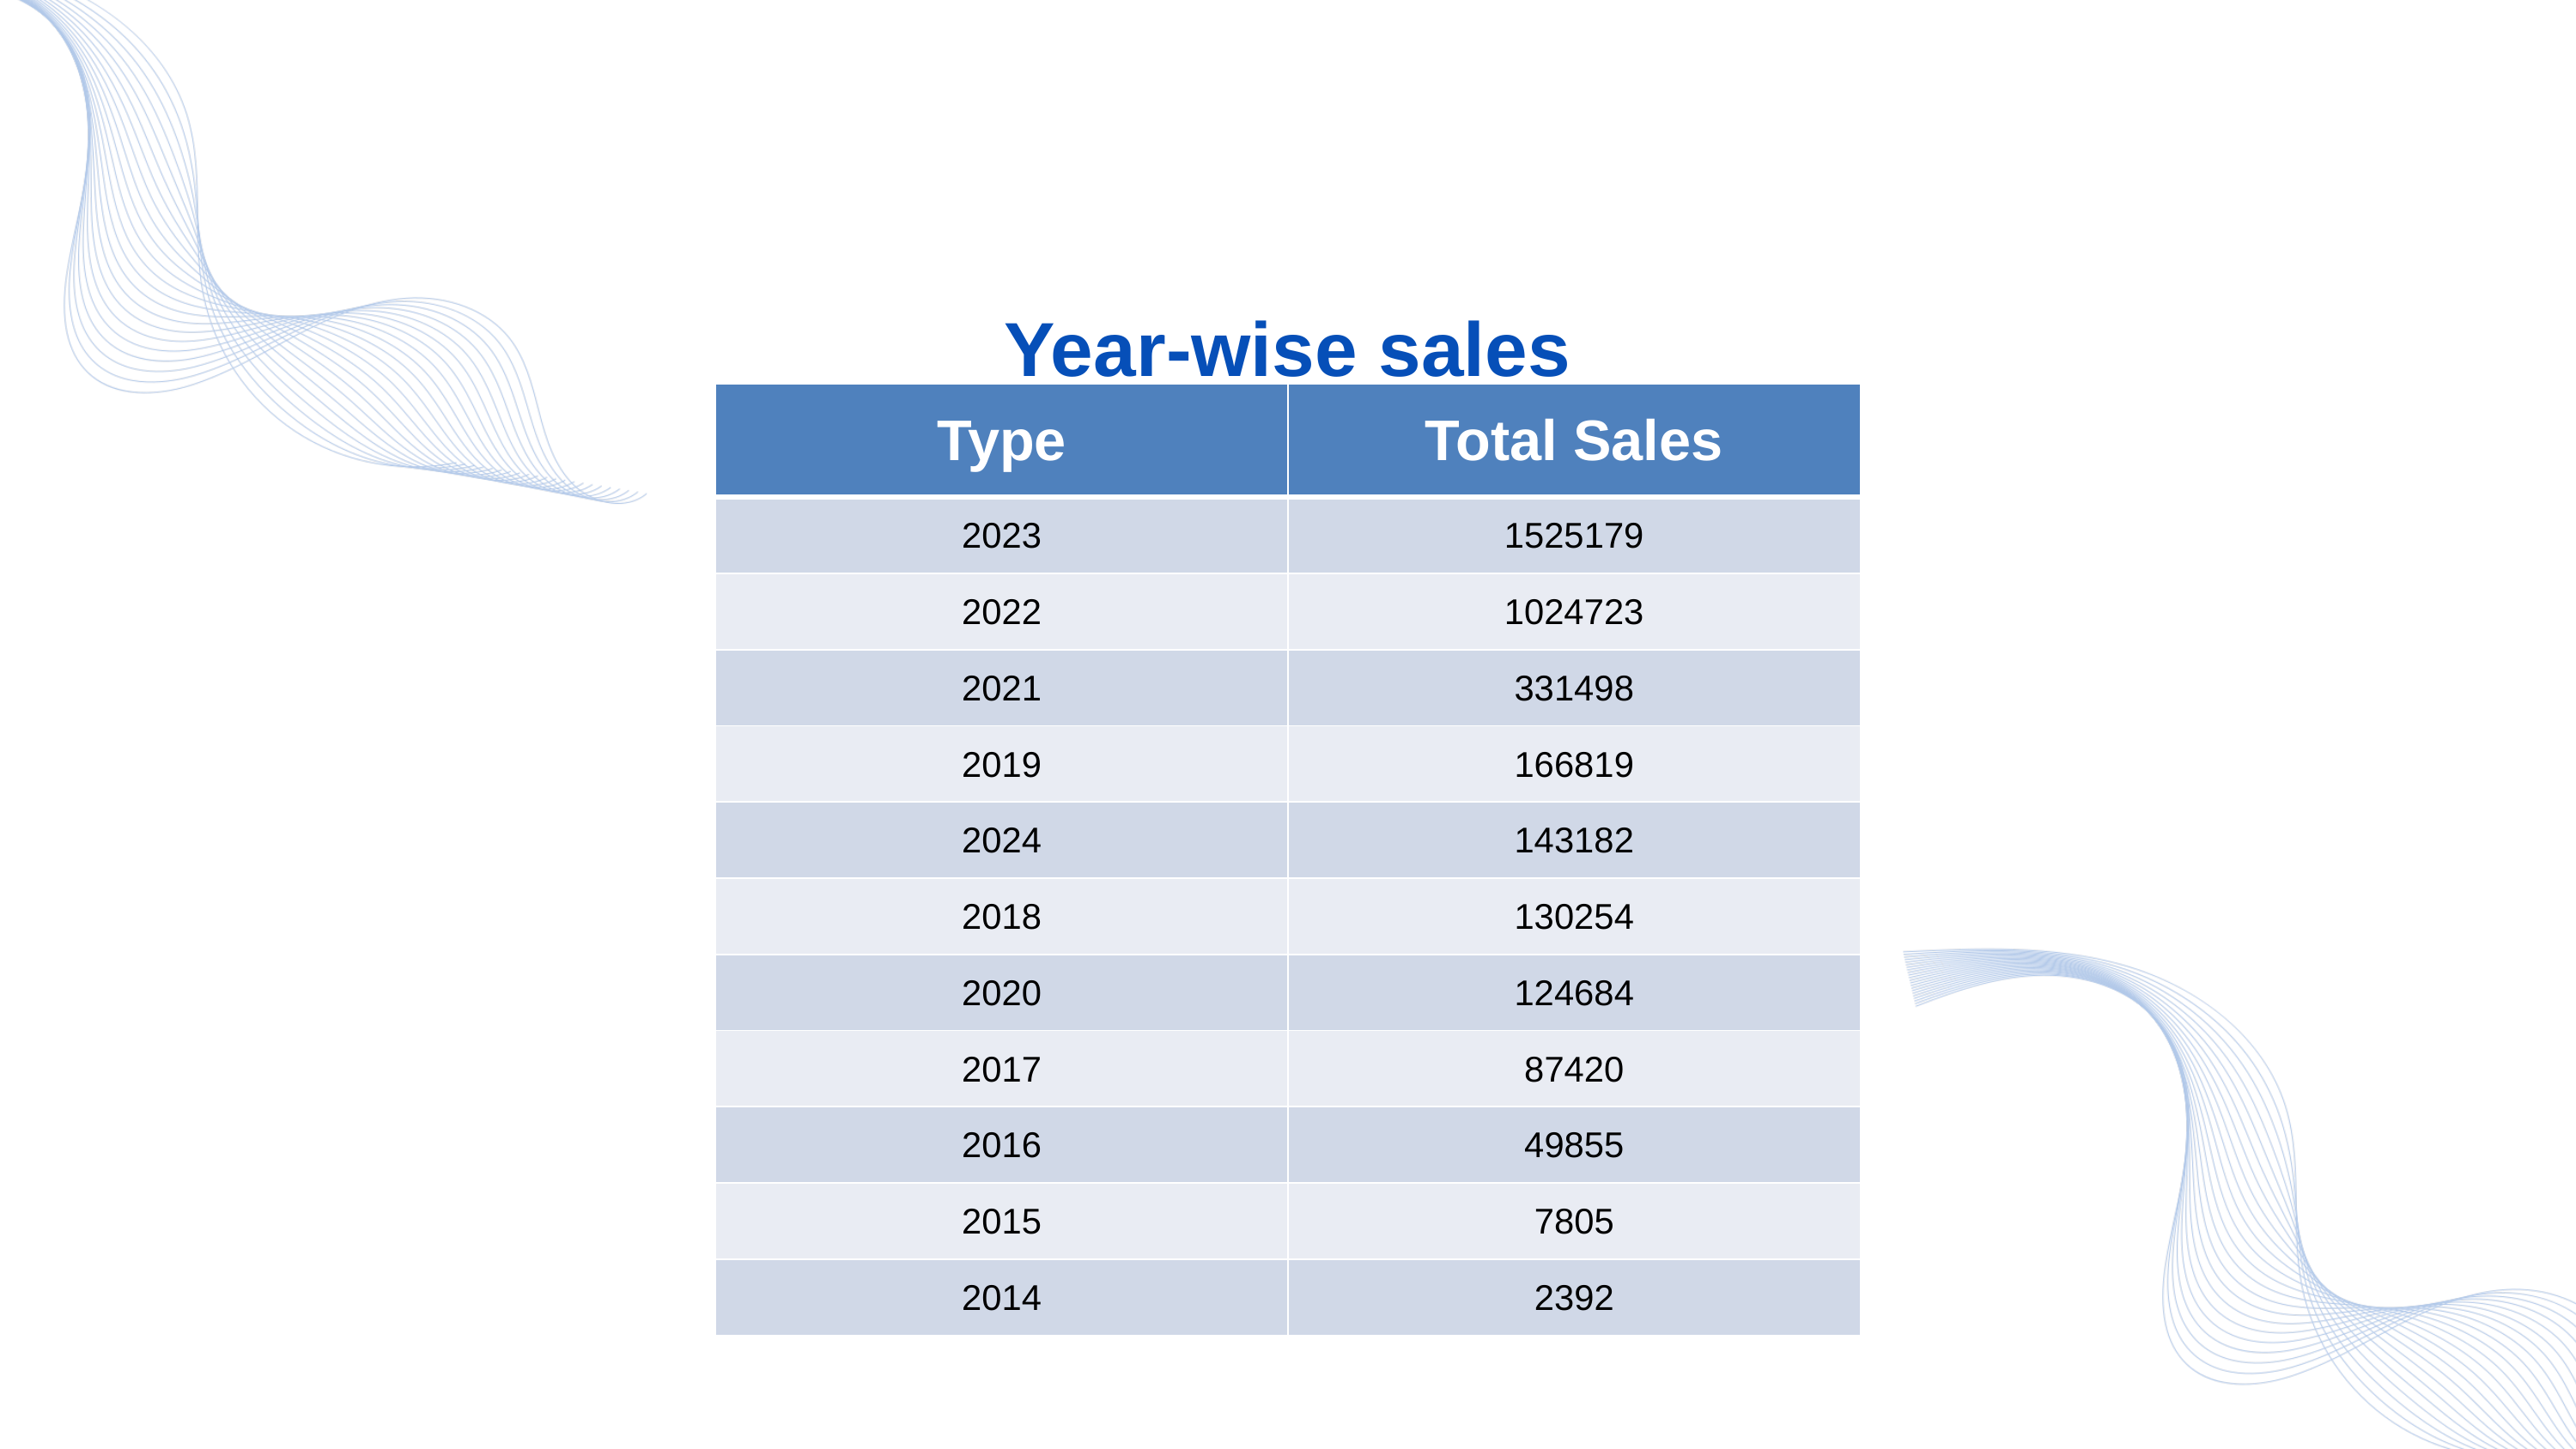

Year-wise sales
| Type | Total Sales |
| --- | --- |
| 2023 | 1525179 |
| 2022 | 1024723 |
| 2021 | 331498 |
| 2019 | 166819 |
| 2024 | 143182 |
| 2018 | 130254 |
| 2020 | 124684 |
| 2017 | 87420 |
| 2016 | 49855 |
| 2015 | 7805 |
| 2014 | 2392 |